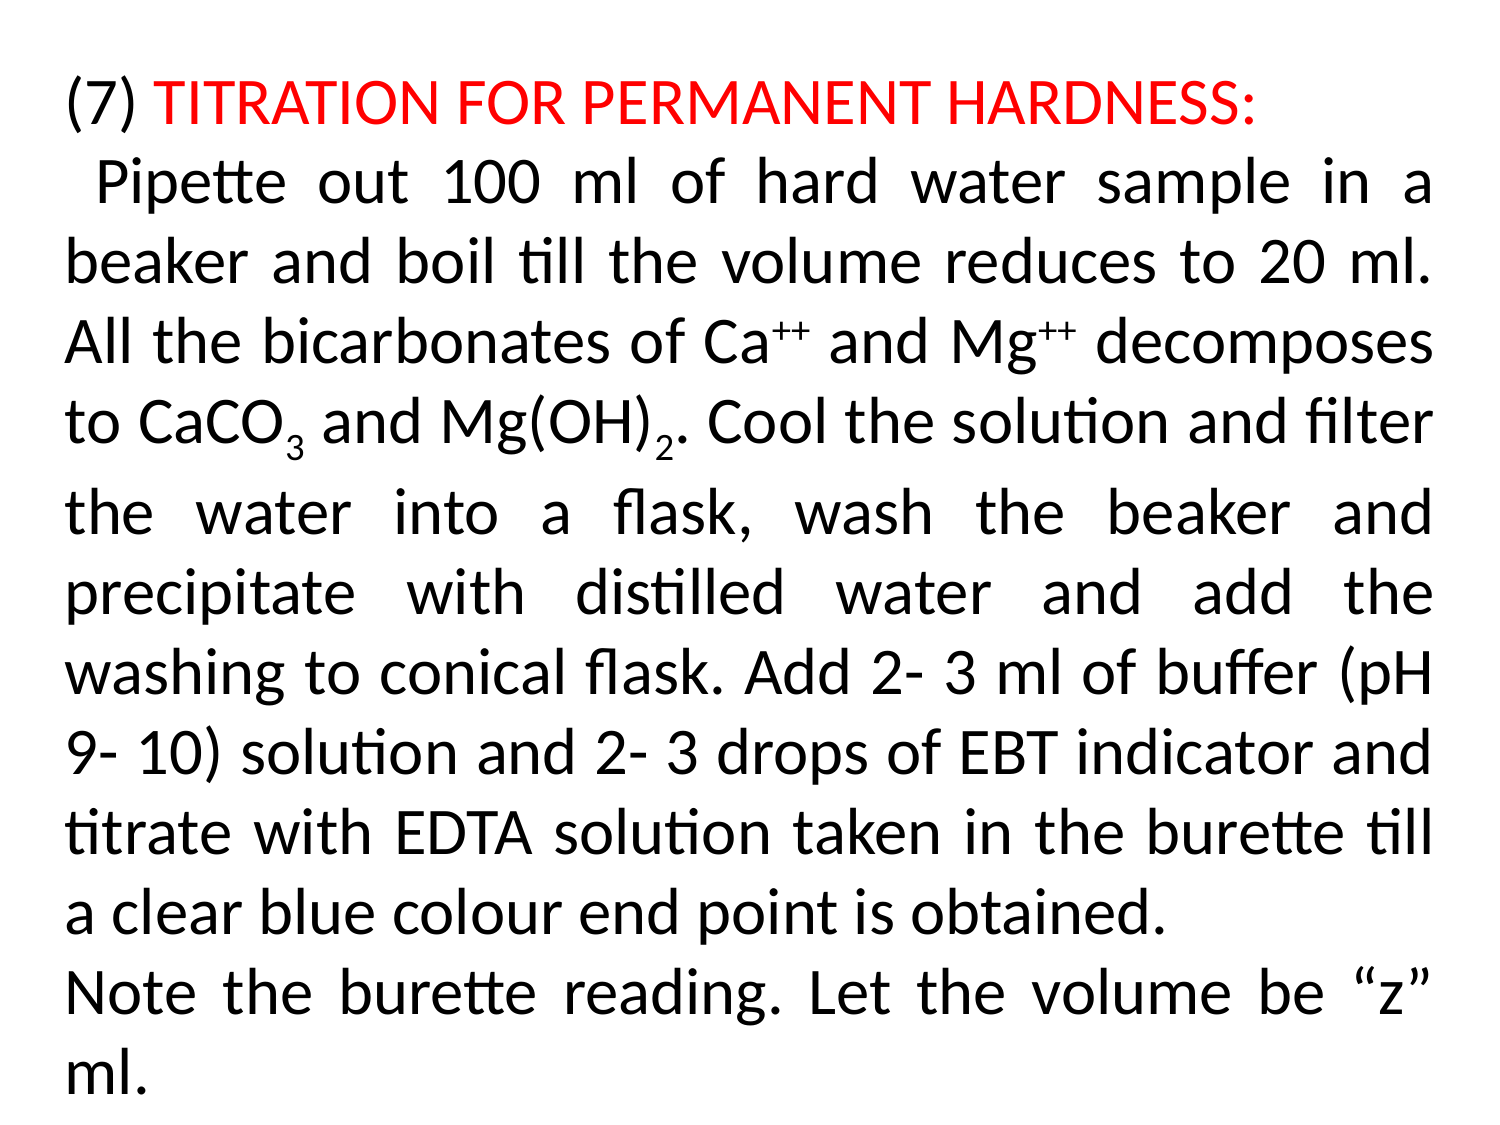

(7) TITRATION FOR PERMANENT HARDNESS:
 Pipette out 100 ml of hard water sample in a beaker and boil till the volume reduces to 20 ml. All the bicarbonates of Ca++ and Mg++ decomposes to CaCO3 and Mg(OH)2. Cool the solution and filter the water into a flask, wash the beaker and precipitate with distilled water and add the washing to conical flask. Add 2- 3 ml of buffer (pH 9- 10) solution and 2- 3 drops of EBT indicator and titrate with EDTA solution taken in the burette till a clear blue colour end point is obtained.
Note the burette reading. Let the volume be “z” ml.